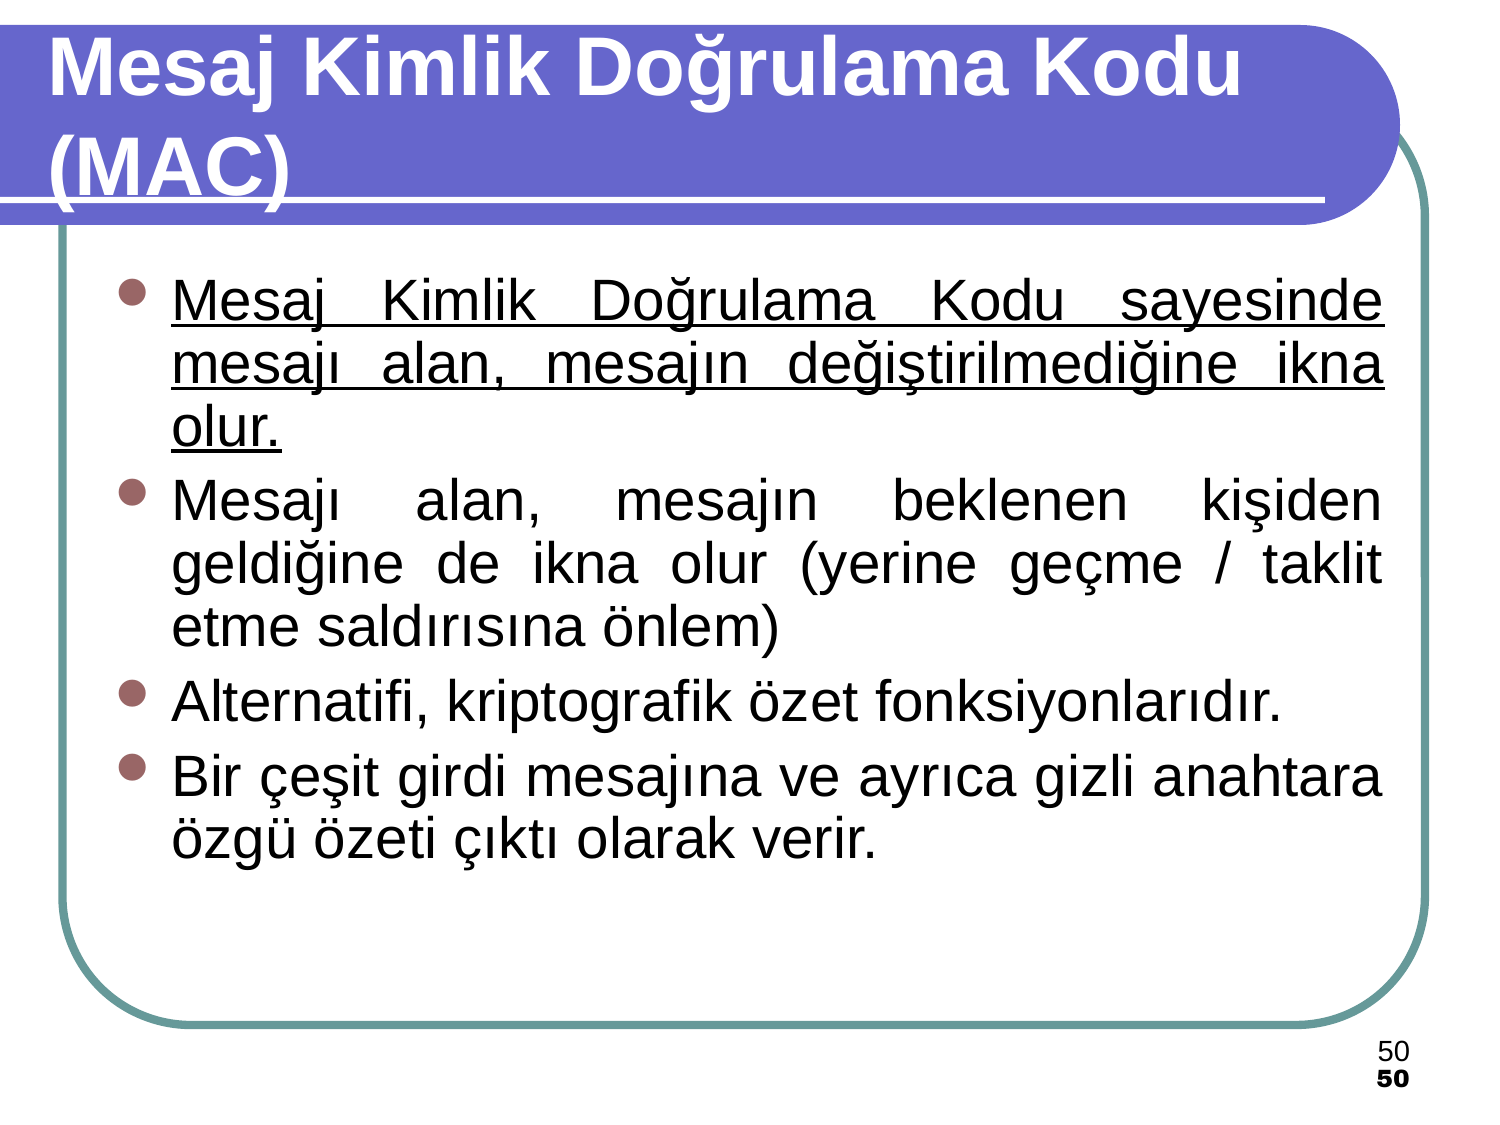

# Mesaj Kimlik Doğrulama Kodu (MAC)
Mesaj Kimlik Doğrulama Kodu sayesinde mesajı alan, mesajın değiştirilmediğine ikna olur.
Mesajı alan, mesajın beklenen kişiden geldiğine de ikna olur (yerine geçme / taklit etme saldırısına önlem)
Alternatifi, kriptografik özet fonksiyonlarıdır.
Bir çeşit girdi mesajına ve ayrıca gizli anahtara özgü özeti çıktı olarak verir.
50
50